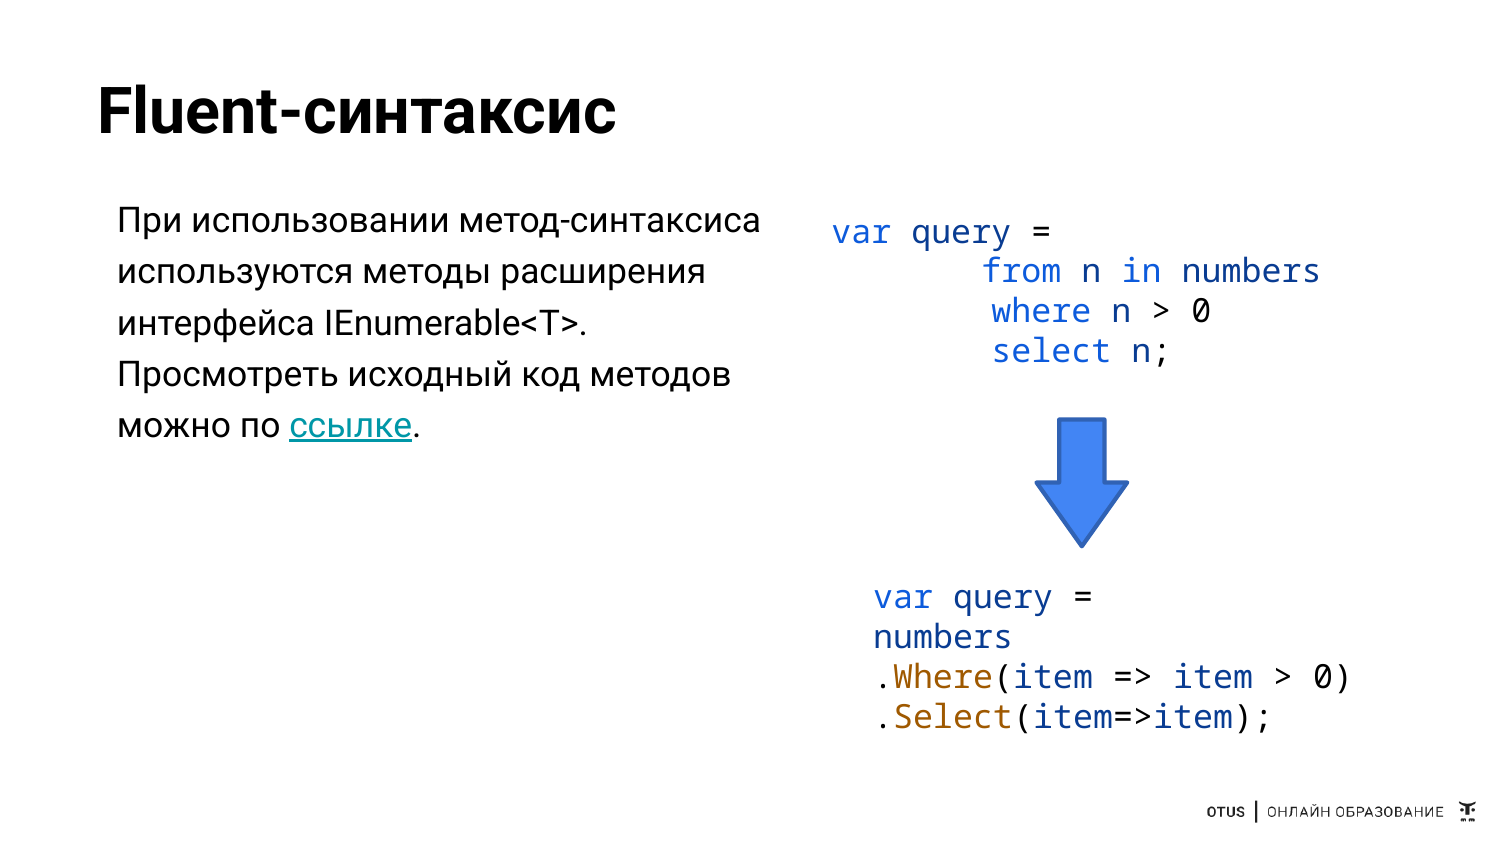

# Fluent-синтаксис
При использовании метод-синтаксиса используются методы расширения интерфейса IEnumerable<T>. Просмотреть исходный код методов можно по ссылке.
var query =
	from n in numbers
        where n > 0
        select n;

var query =
numbers
.Where(item => item > 0)
.Select(item=>item);